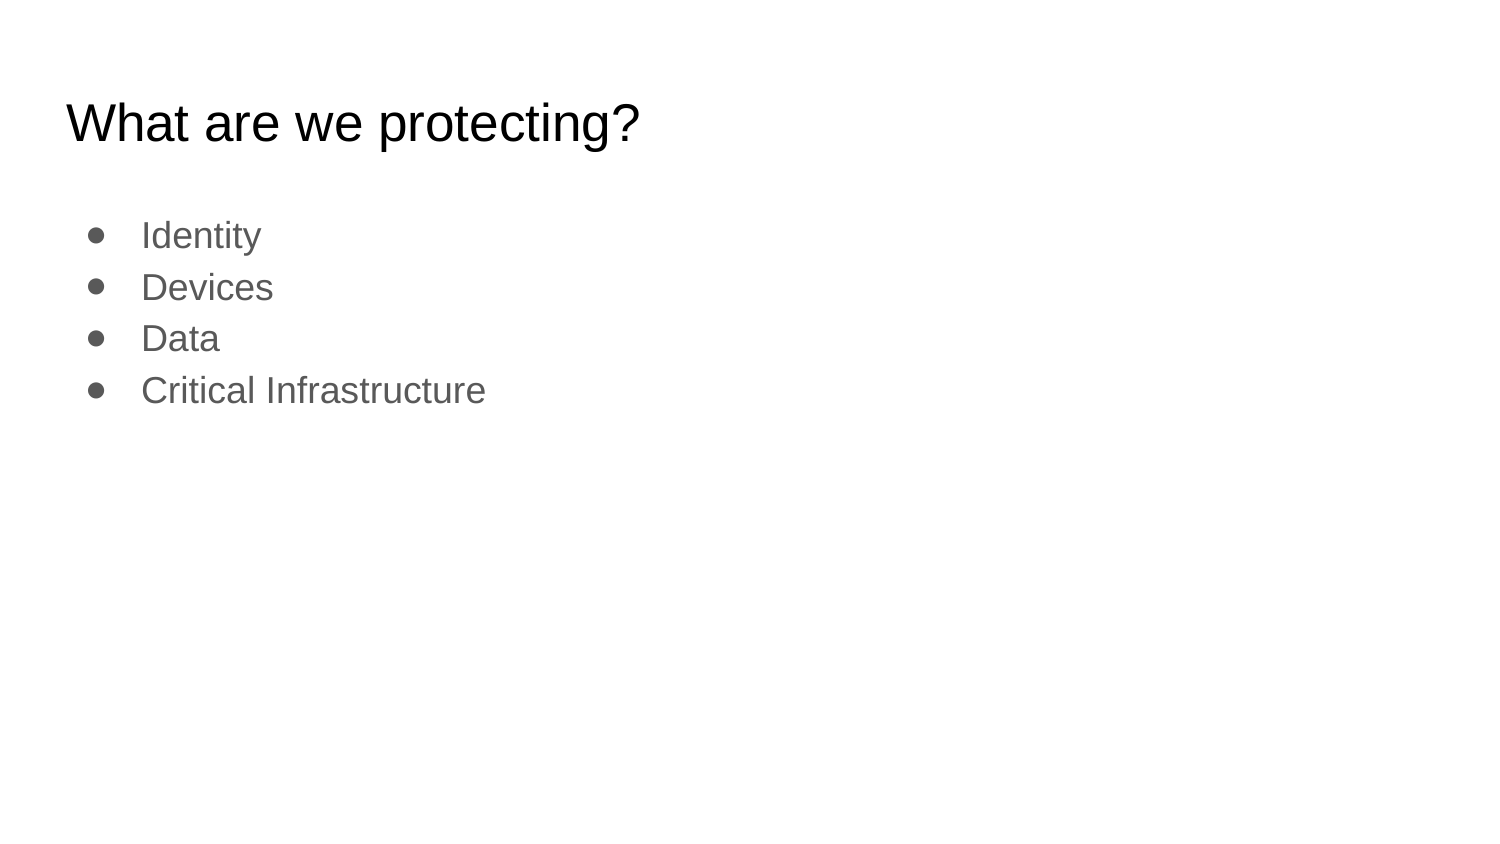

# What are we protecting?
Identity
Devices
Data
Critical Infrastructure